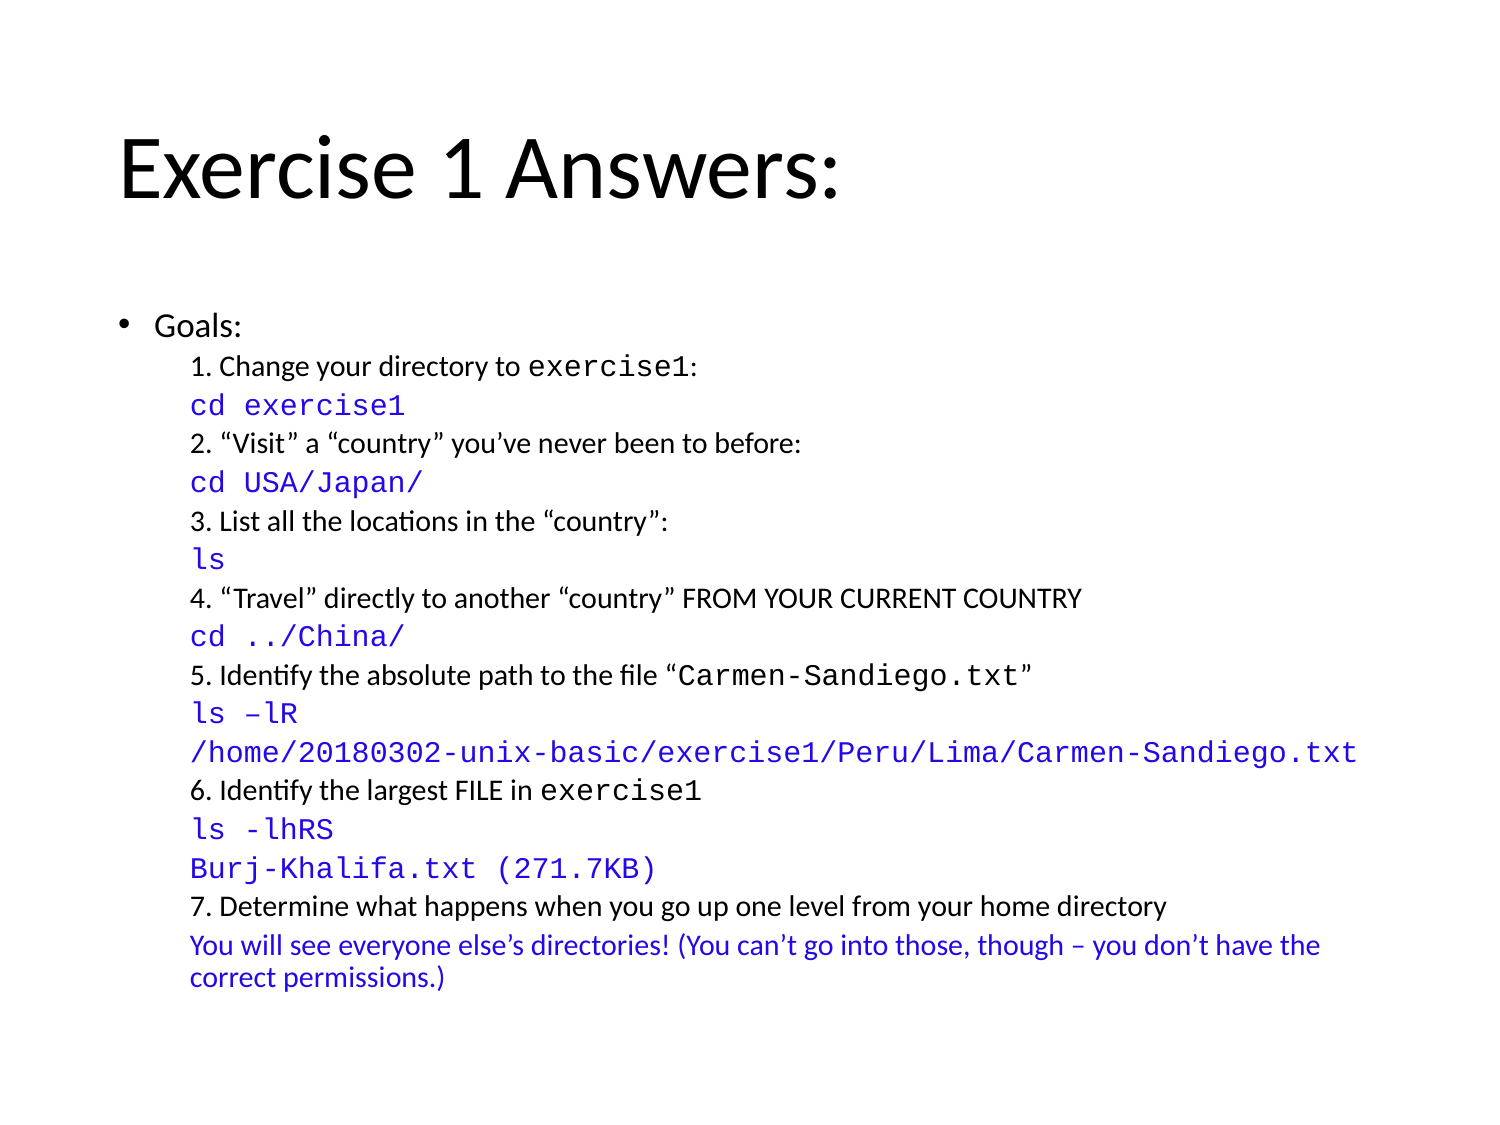

# Exercise 1 Answers:
Goals:
1. Change your directory to exercise1:
	cd exercise1
2. “Visit” a “country” you’ve never been to before:
	cd USA/Japan/
3. List all the locations in the “country”:
	ls
4. “Travel” directly to another “country” FROM YOUR CURRENT COUNTRY
	cd ../China/
5. Identify the absolute path to the file “Carmen-Sandiego.txt”
	ls –lR
	/home/20180302-unix-basic/exercise1/Peru/Lima/Carmen-Sandiego.txt
6. Identify the largest FILE in exercise1
	ls -lhRS
	Burj-Khalifa.txt (271.7KB)
7. Determine what happens when you go up one level from your home directory
	You will see everyone else’s directories! (You can’t go into those, though – you don’t have the correct permissions.)